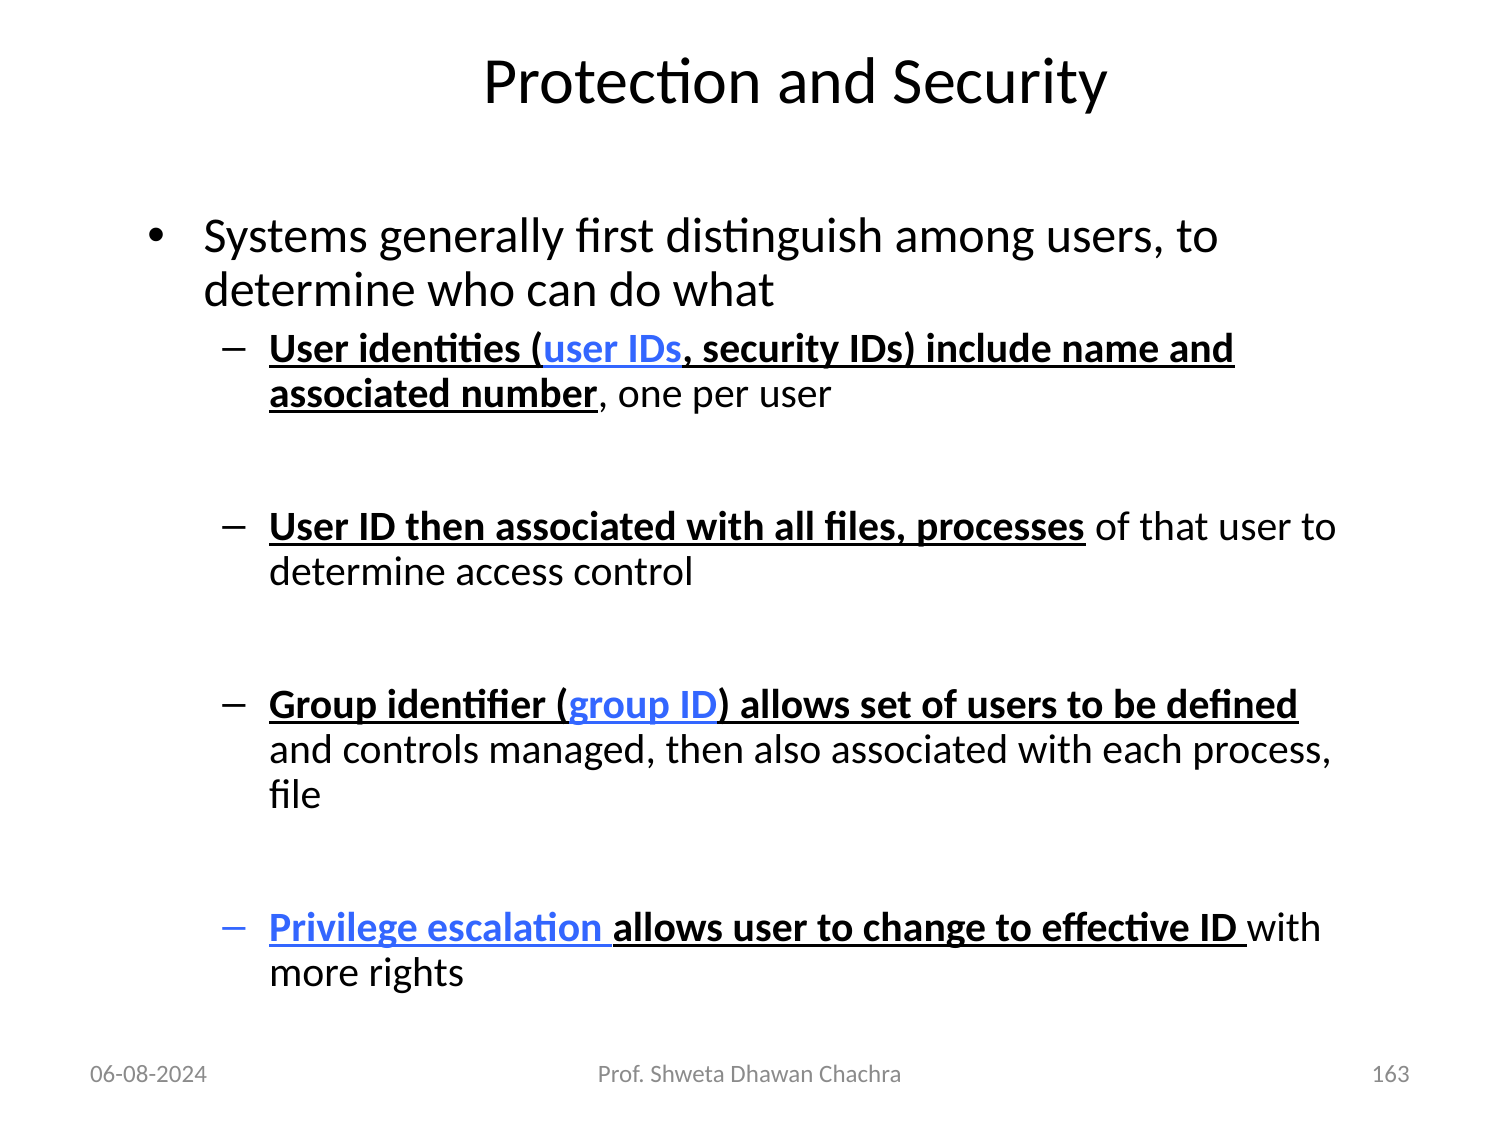

Protection and Security
Systems generally first distinguish among users, to determine who can do what
User identities (user IDs, security IDs) include name and associated number, one per user

User ID then associated with all files, processes of that user to determine access control

Group identifier (group ID) allows set of users to be defined and controls managed, then also associated with each process, file

Privilege escalation allows user to change to effective ID with more rights
06-08-2024
Prof. Shweta Dhawan Chachra
163